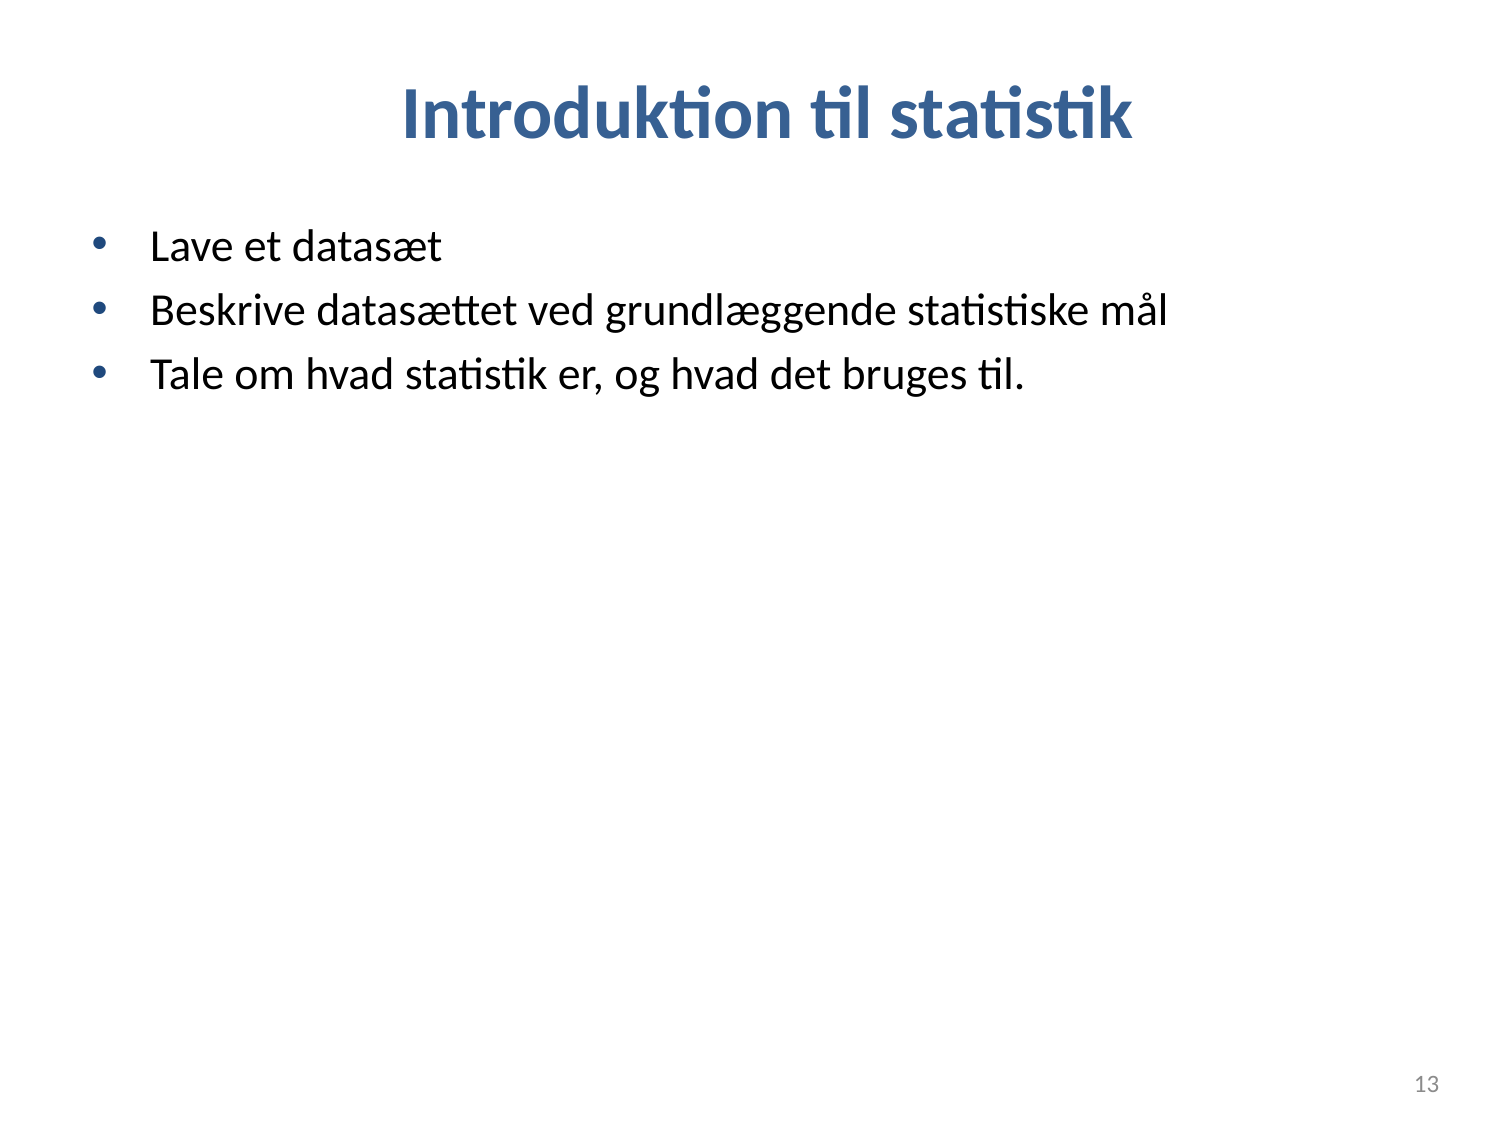

# Introduktion til statistik
Lave et datasæt
Beskrive datasættet ved grundlæggende statistiske mål
Tale om hvad statistik er, og hvad det bruges til.

13